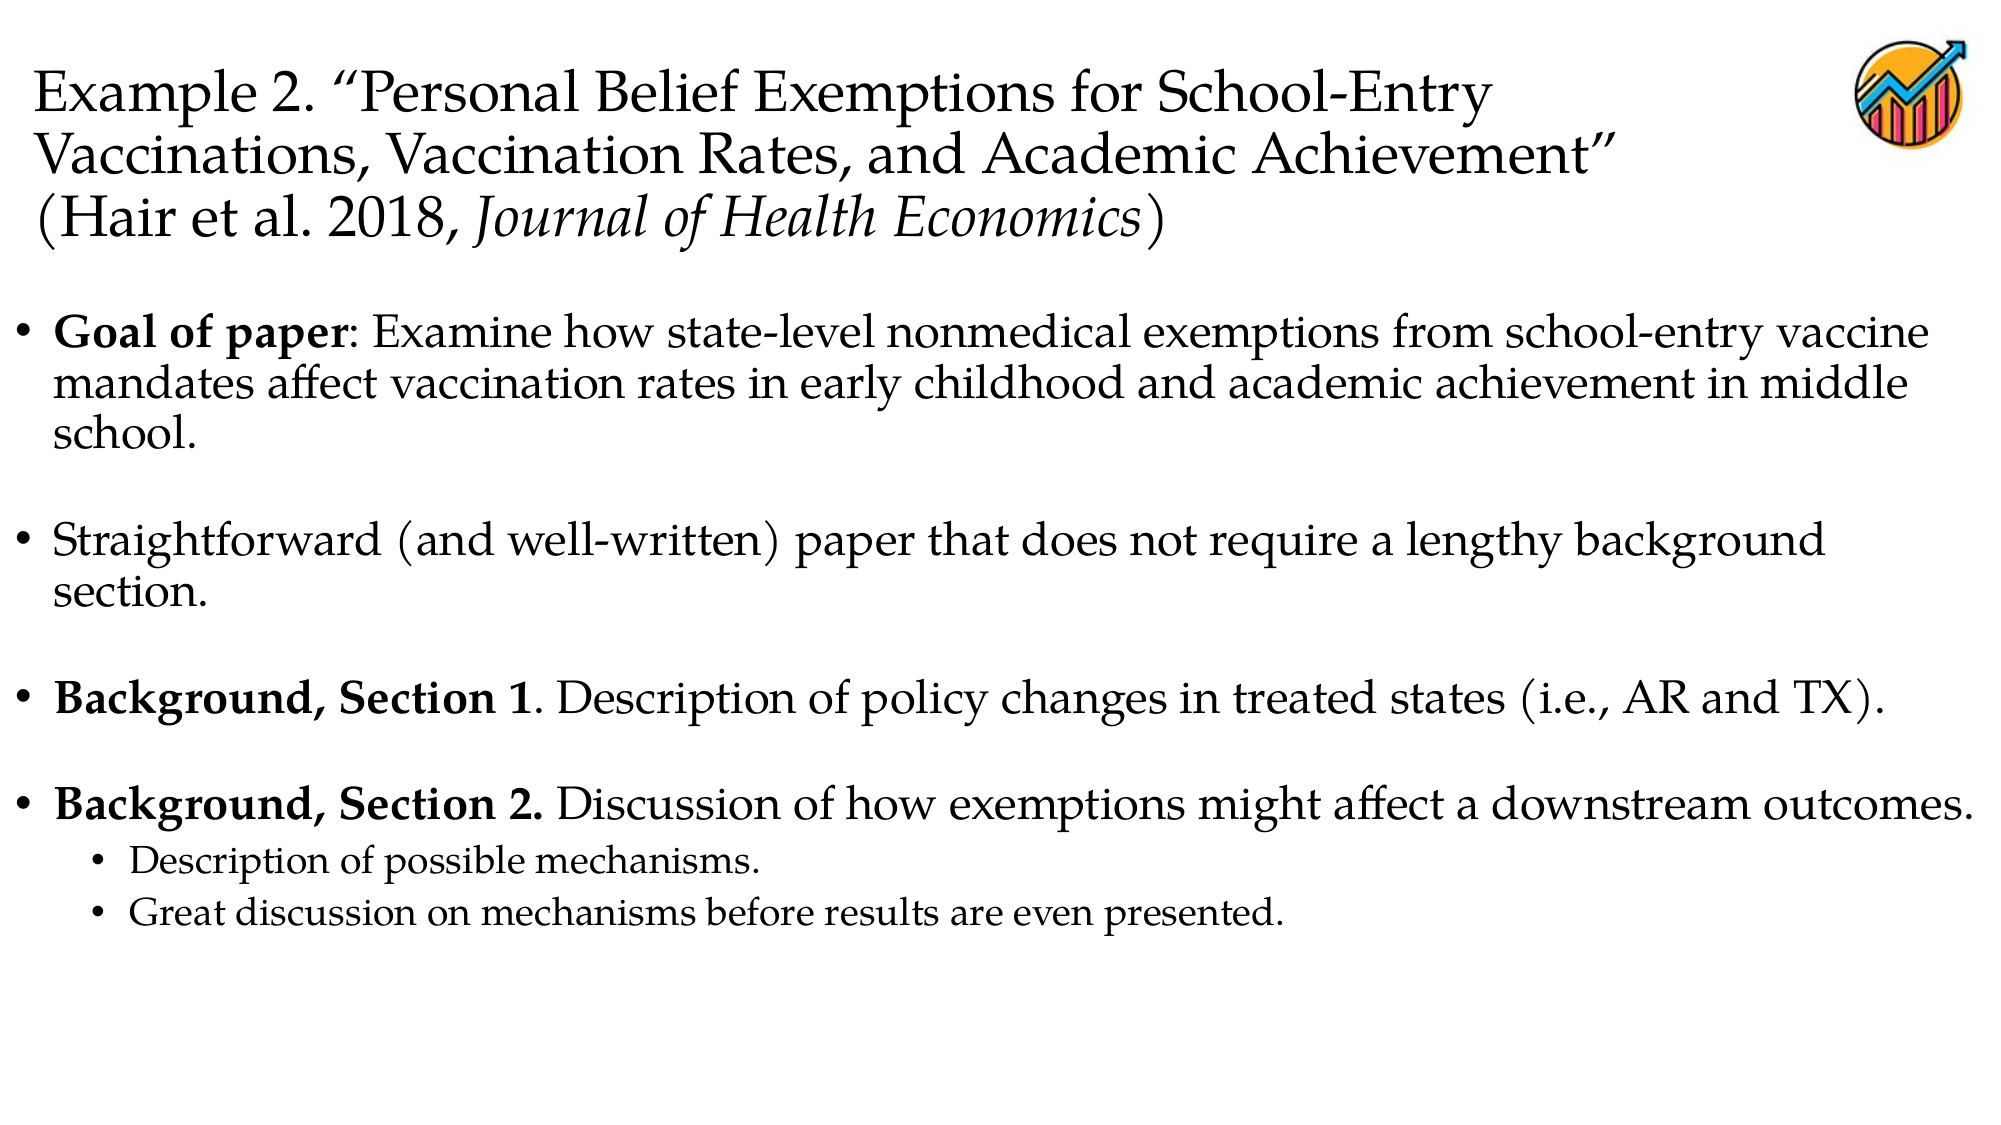

# Example 2. “Personal Belief Exemptions for School-Entry Vaccinations, Vaccination Rates, and Academic Achievement” (Hair et al. 2018, Journal of Health Economics)
Goal of paper: Examine how state-level nonmedical exemptions from school-entry vaccine mandates affect vaccination rates in early childhood and academic achievement in middle school.

Straightforward (and well-written) paper that does not require a lengthy background section.

Background, Section 1. Description of policy changes in treated states (i.e., AR and TX).

Background, Section 2. Discussion of how exemptions might affect a downstream outcomes.
Description of possible mechanisms.
Great discussion on mechanisms before results are even presented.